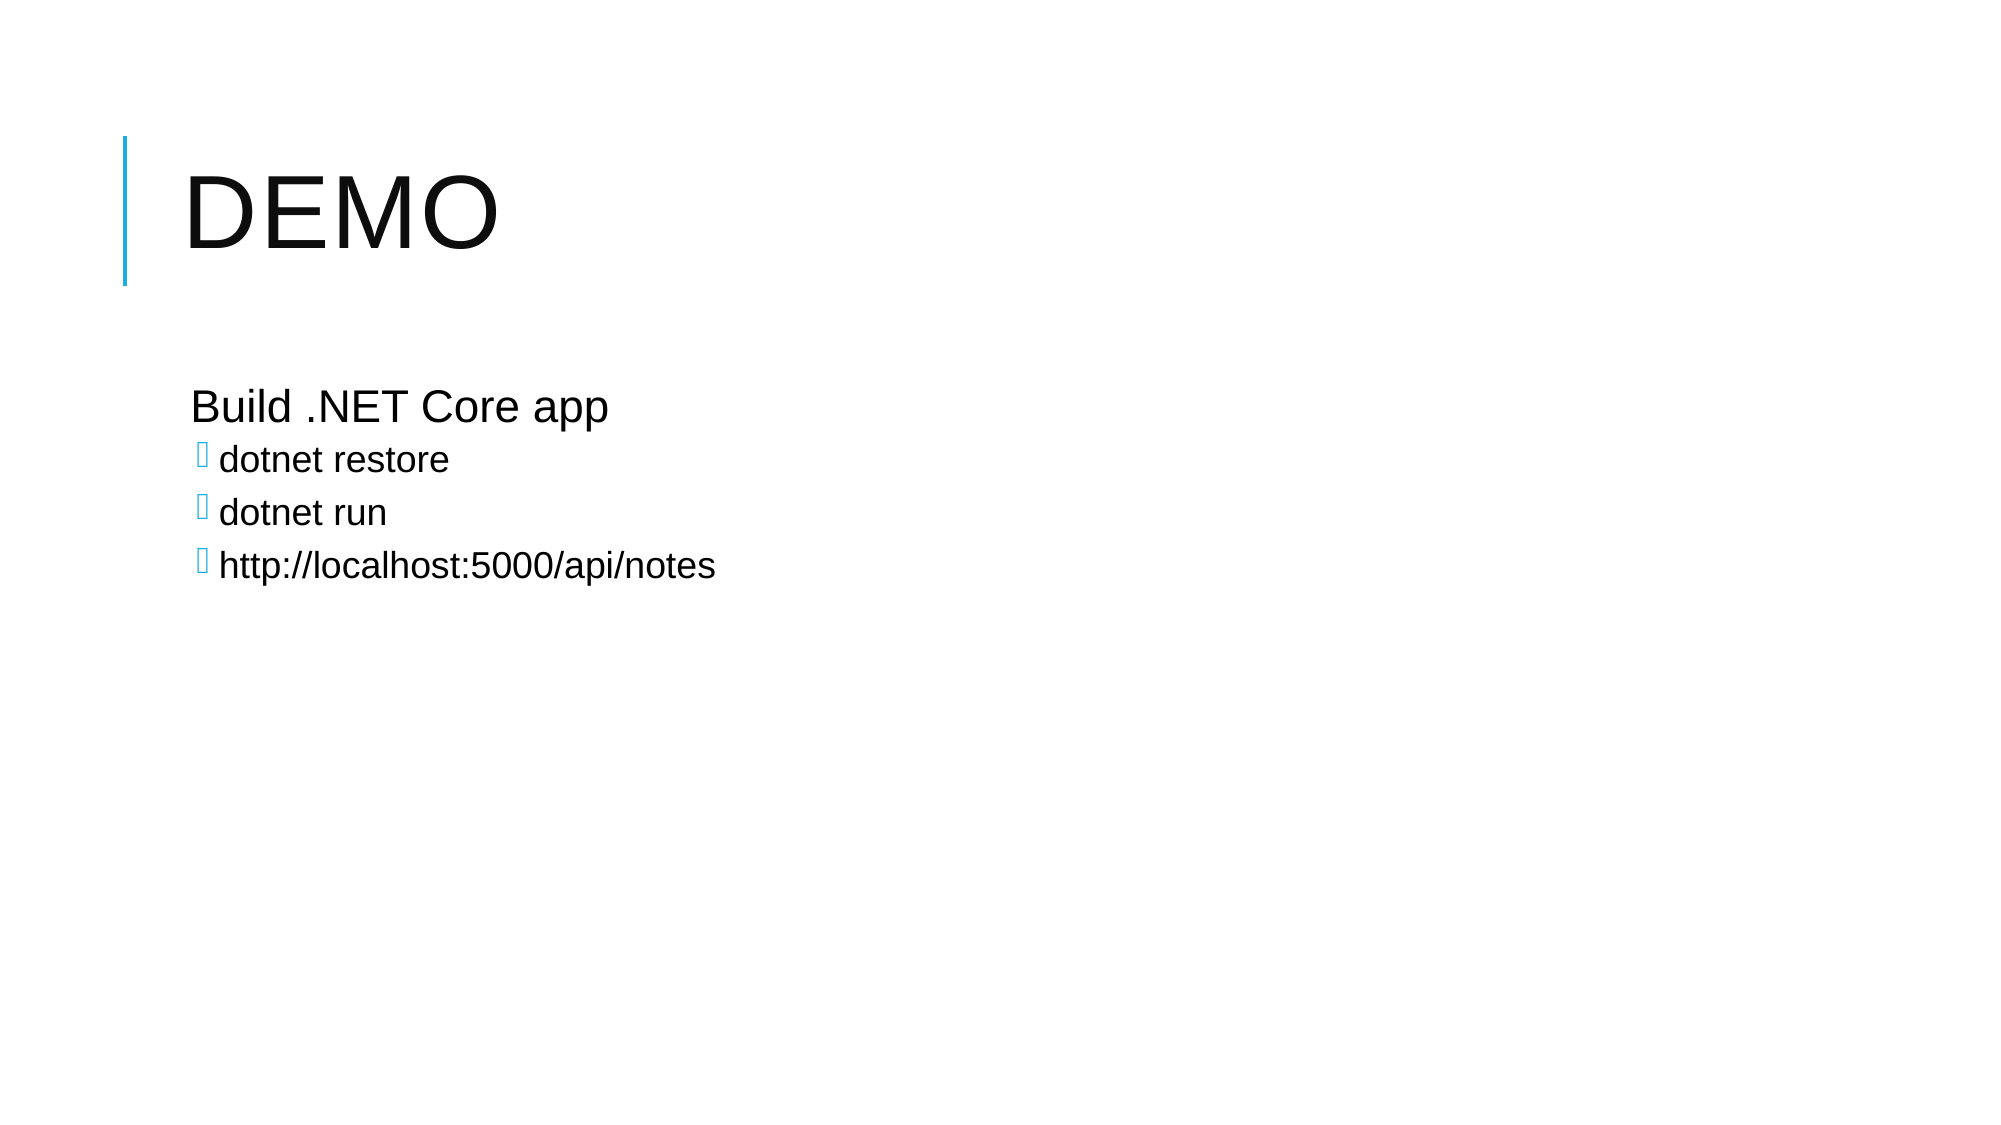

# Demo
Build .NET Core app
dotnet restore
dotnet run
http://localhost:5000/api/notes